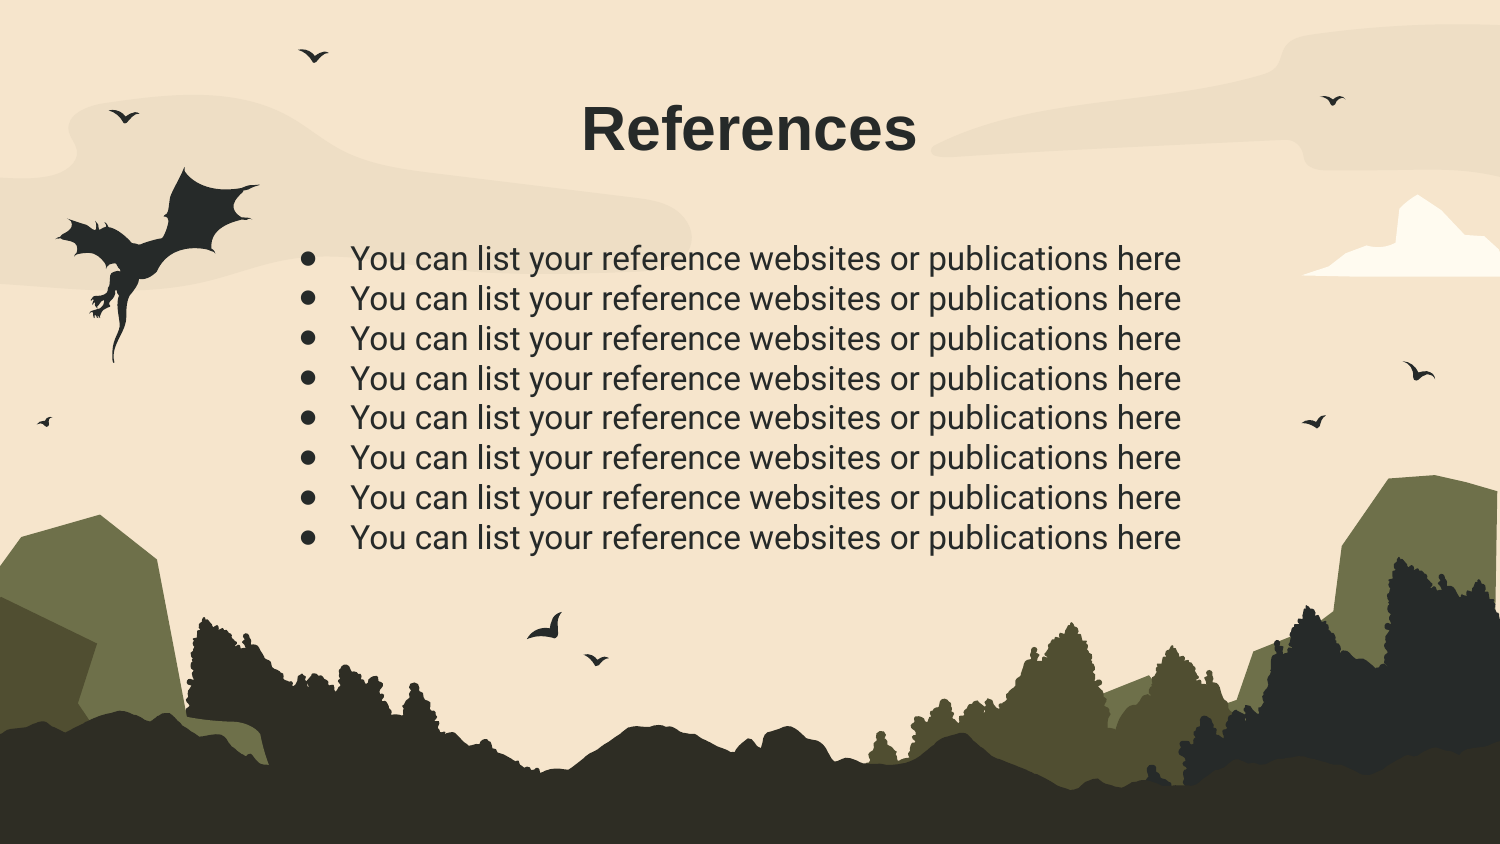

# References

You can list your reference websites or publications here
You can list your reference websites or publications here
You can list your reference websites or publications here
You can list your reference websites or publications here
You can list your reference websites or publications here
You can list your reference websites or publications here
You can list your reference websites or publications here
You can list your reference websites or publications here